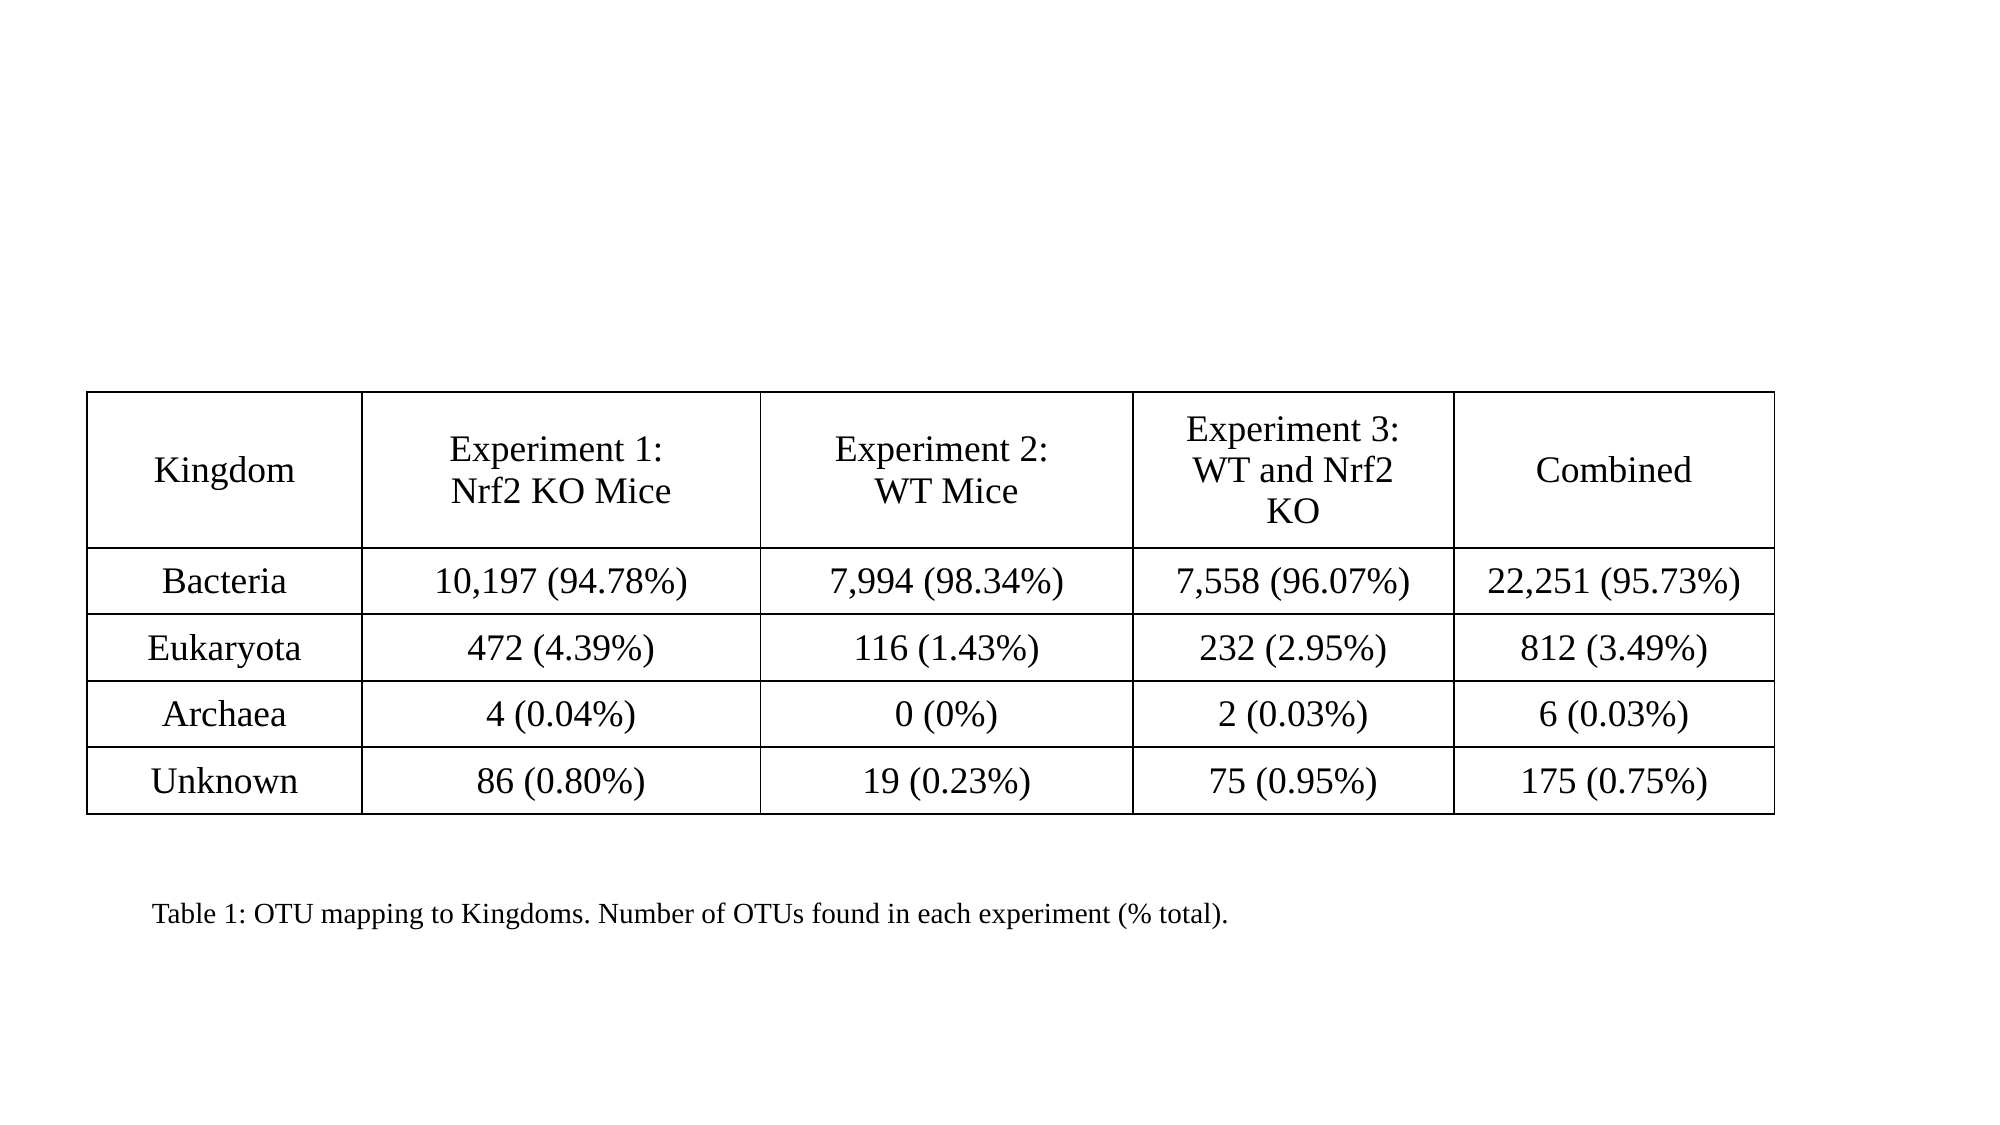

| Kingdom | Experiment 1: Nrf2 KO Mice | Experiment 2: WT Mice | Experiment 3: WT and Nrf2 KO | Combined |
| --- | --- | --- | --- | --- |
| Bacteria | 10,197 (94.78%) | 7,994 (98.34%) | 7,558 (96.07%) | 22,251 (95.73%) |
| Eukaryota | 472 (4.39%) | 116 (1.43%) | 232 (2.95%) | 812 (3.49%) |
| Archaea | 4 (0.04%) | 0 (0%) | 2 (0.03%) | 6 (0.03%) |
| Unknown | 86 (0.80%) | 19 (0.23%) | 75 (0.95%) | 175 (0.75%) |
Table 1: OTU mapping to Kingdoms. Number of OTUs found in each experiment (% total).